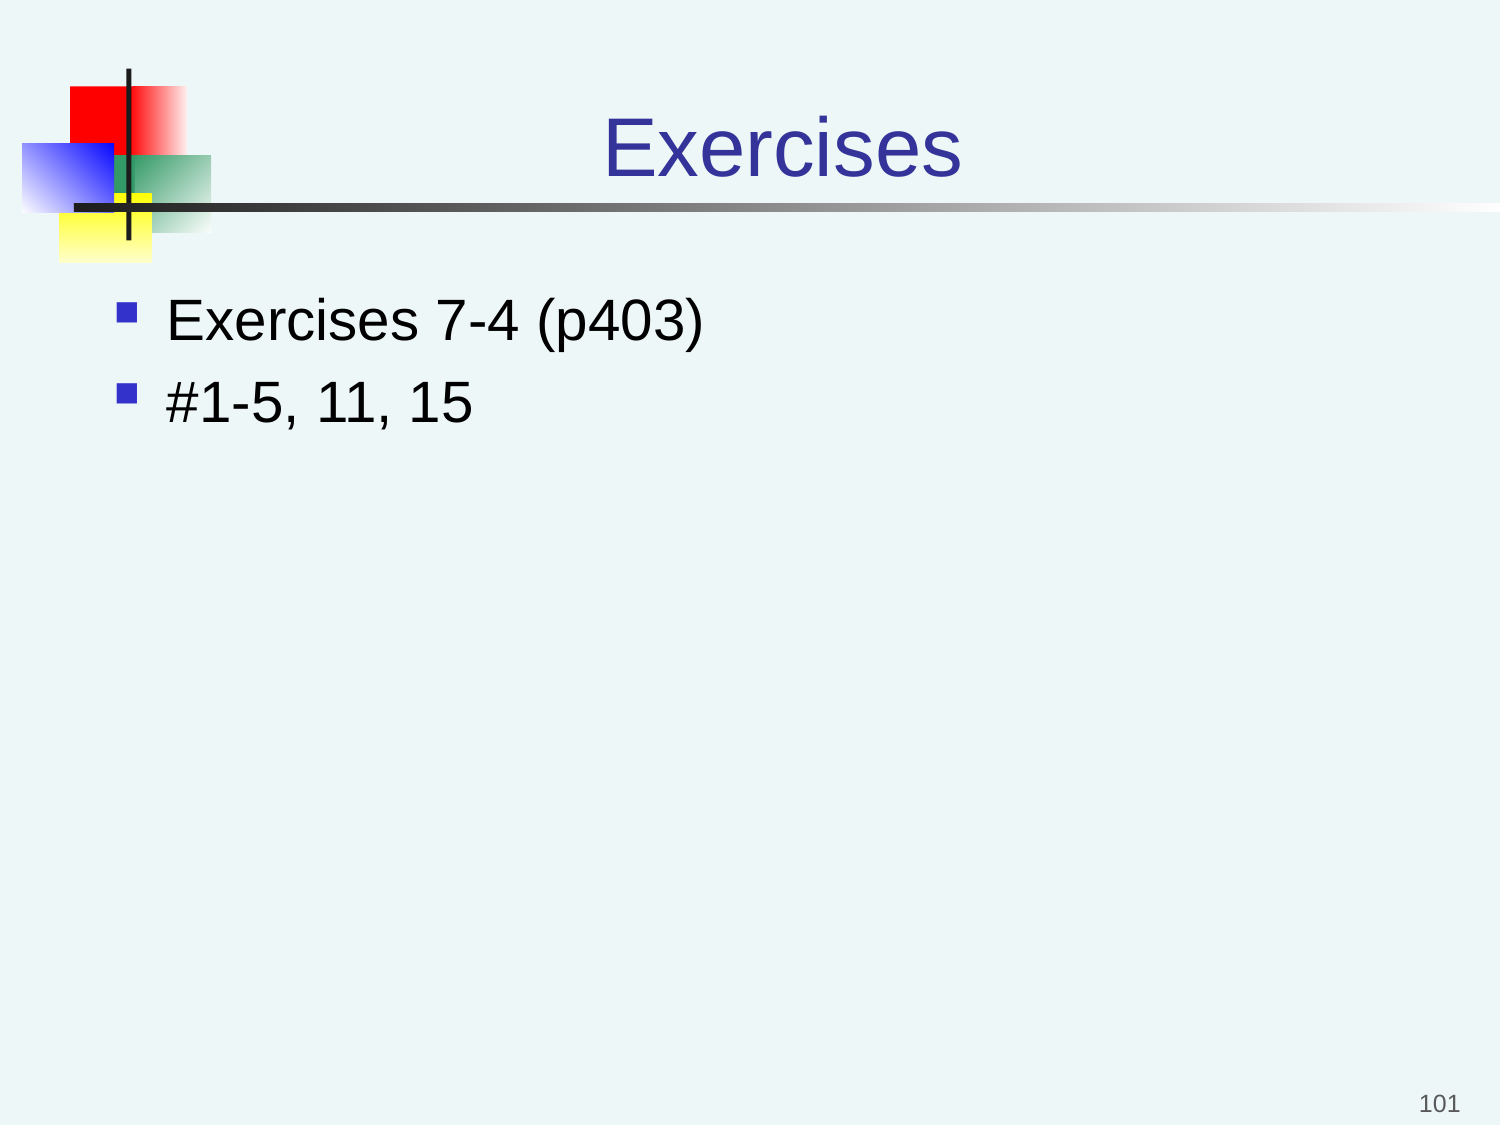

# Exercises
Exercises 7-4 (p403)
#1-5, 11, 15
101